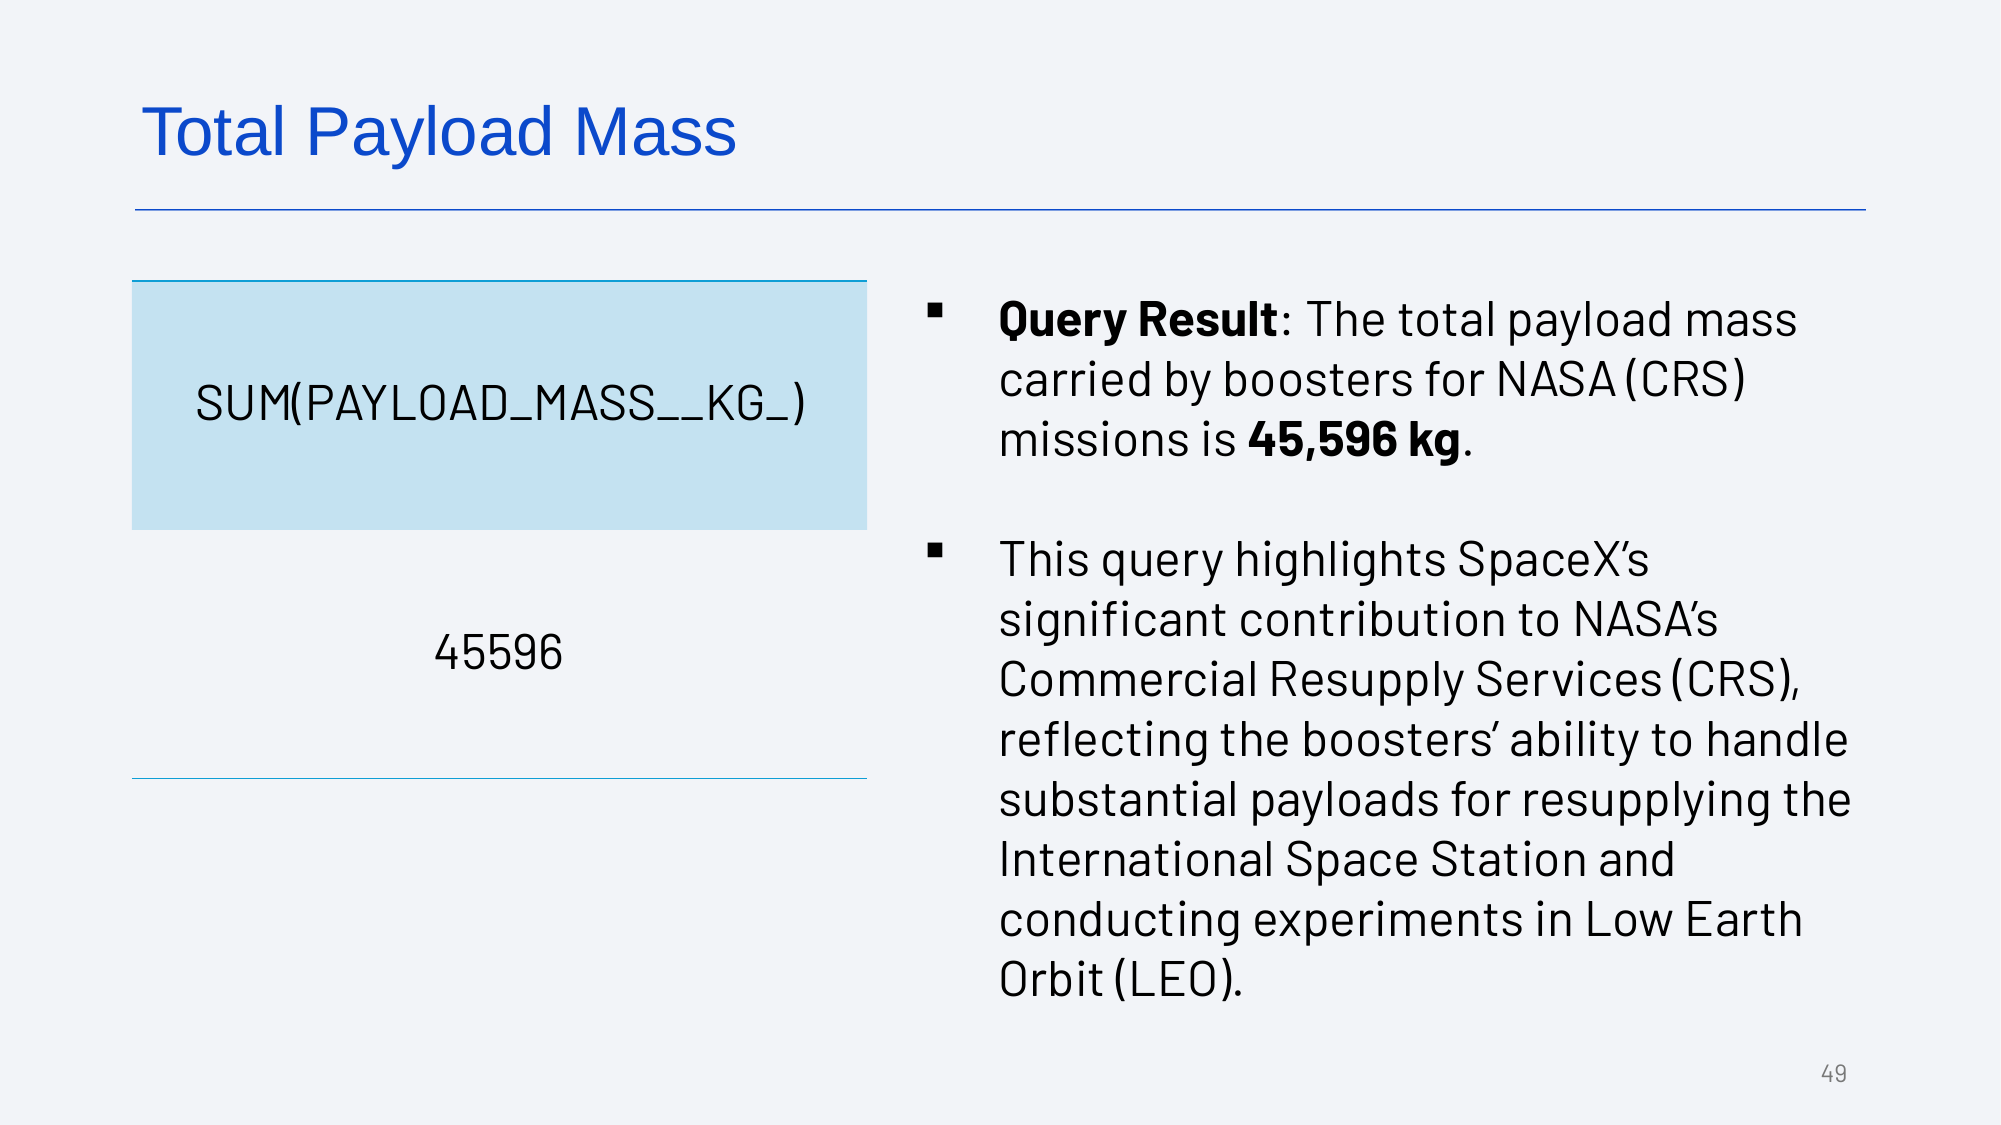

Total Payload Mass
Query Result: The total payload mass carried by boosters for NASA (CRS) missions is 45,596 kg.

This query highlights SpaceX’s significant contribution to NASA’s Commercial Resupply Services (CRS), reflecting the boosters’ ability to handle substantial payloads for resupplying the International Space Station and conducting experiments in Low Earth Orbit (LEO).

| SUM(PAYLOAD\_MASS\_\_KG\_) |
| --- |
| 45596 |
49